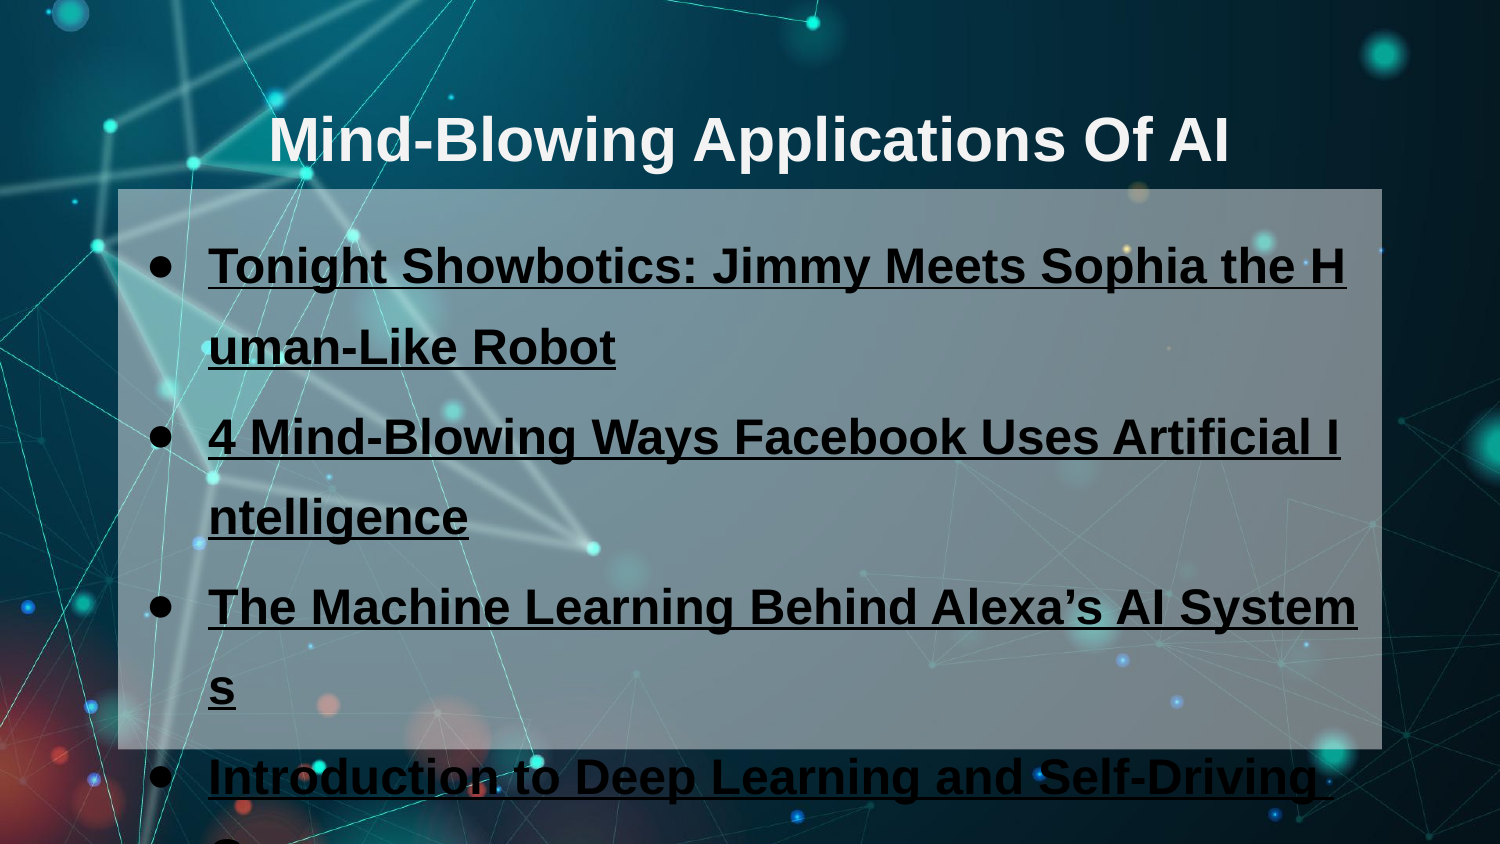

# Mind-Blowing Applications Of AI
Tonight Showbotics: Jimmy Meets Sophia the Human-Like Robot
4 Mind-Blowing Ways Facebook Uses Artificial Intelligence
The Machine Learning Behind Alexa’s AI Systems
Introduction to Deep Learning and Self-Driving Cars